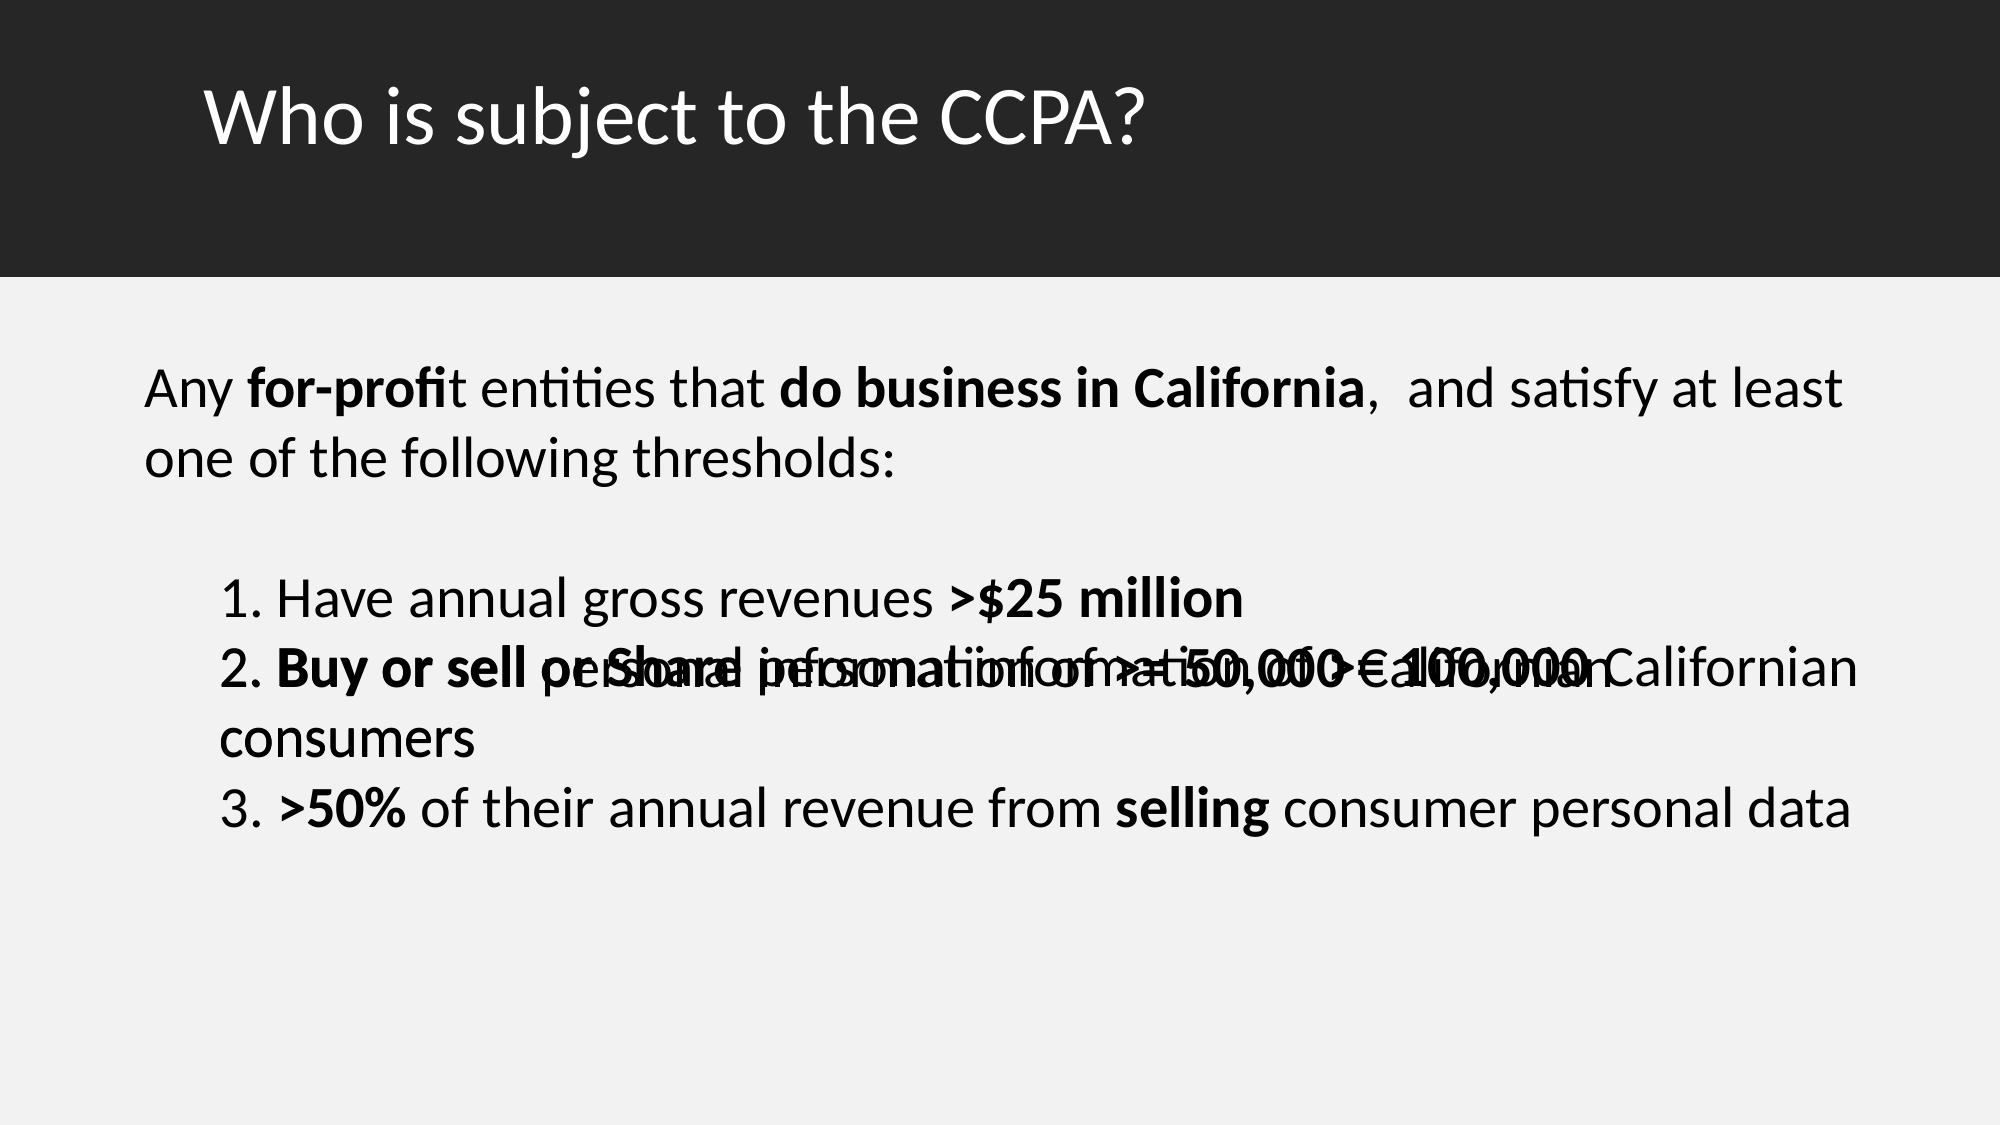

# Who is subject to the CCPA?

Any for-profit entities that do business in California,  and satisfy at least one of the following thresholds:
1. Have annual gross revenues >$25 million
2. Buy or sell personal information of >= 50,000 Californian consumers
3. >50% of their annual revenue from selling consumer personal data

2. Buy or sell or Share personal information of >= 100,000 Californian consumers

5